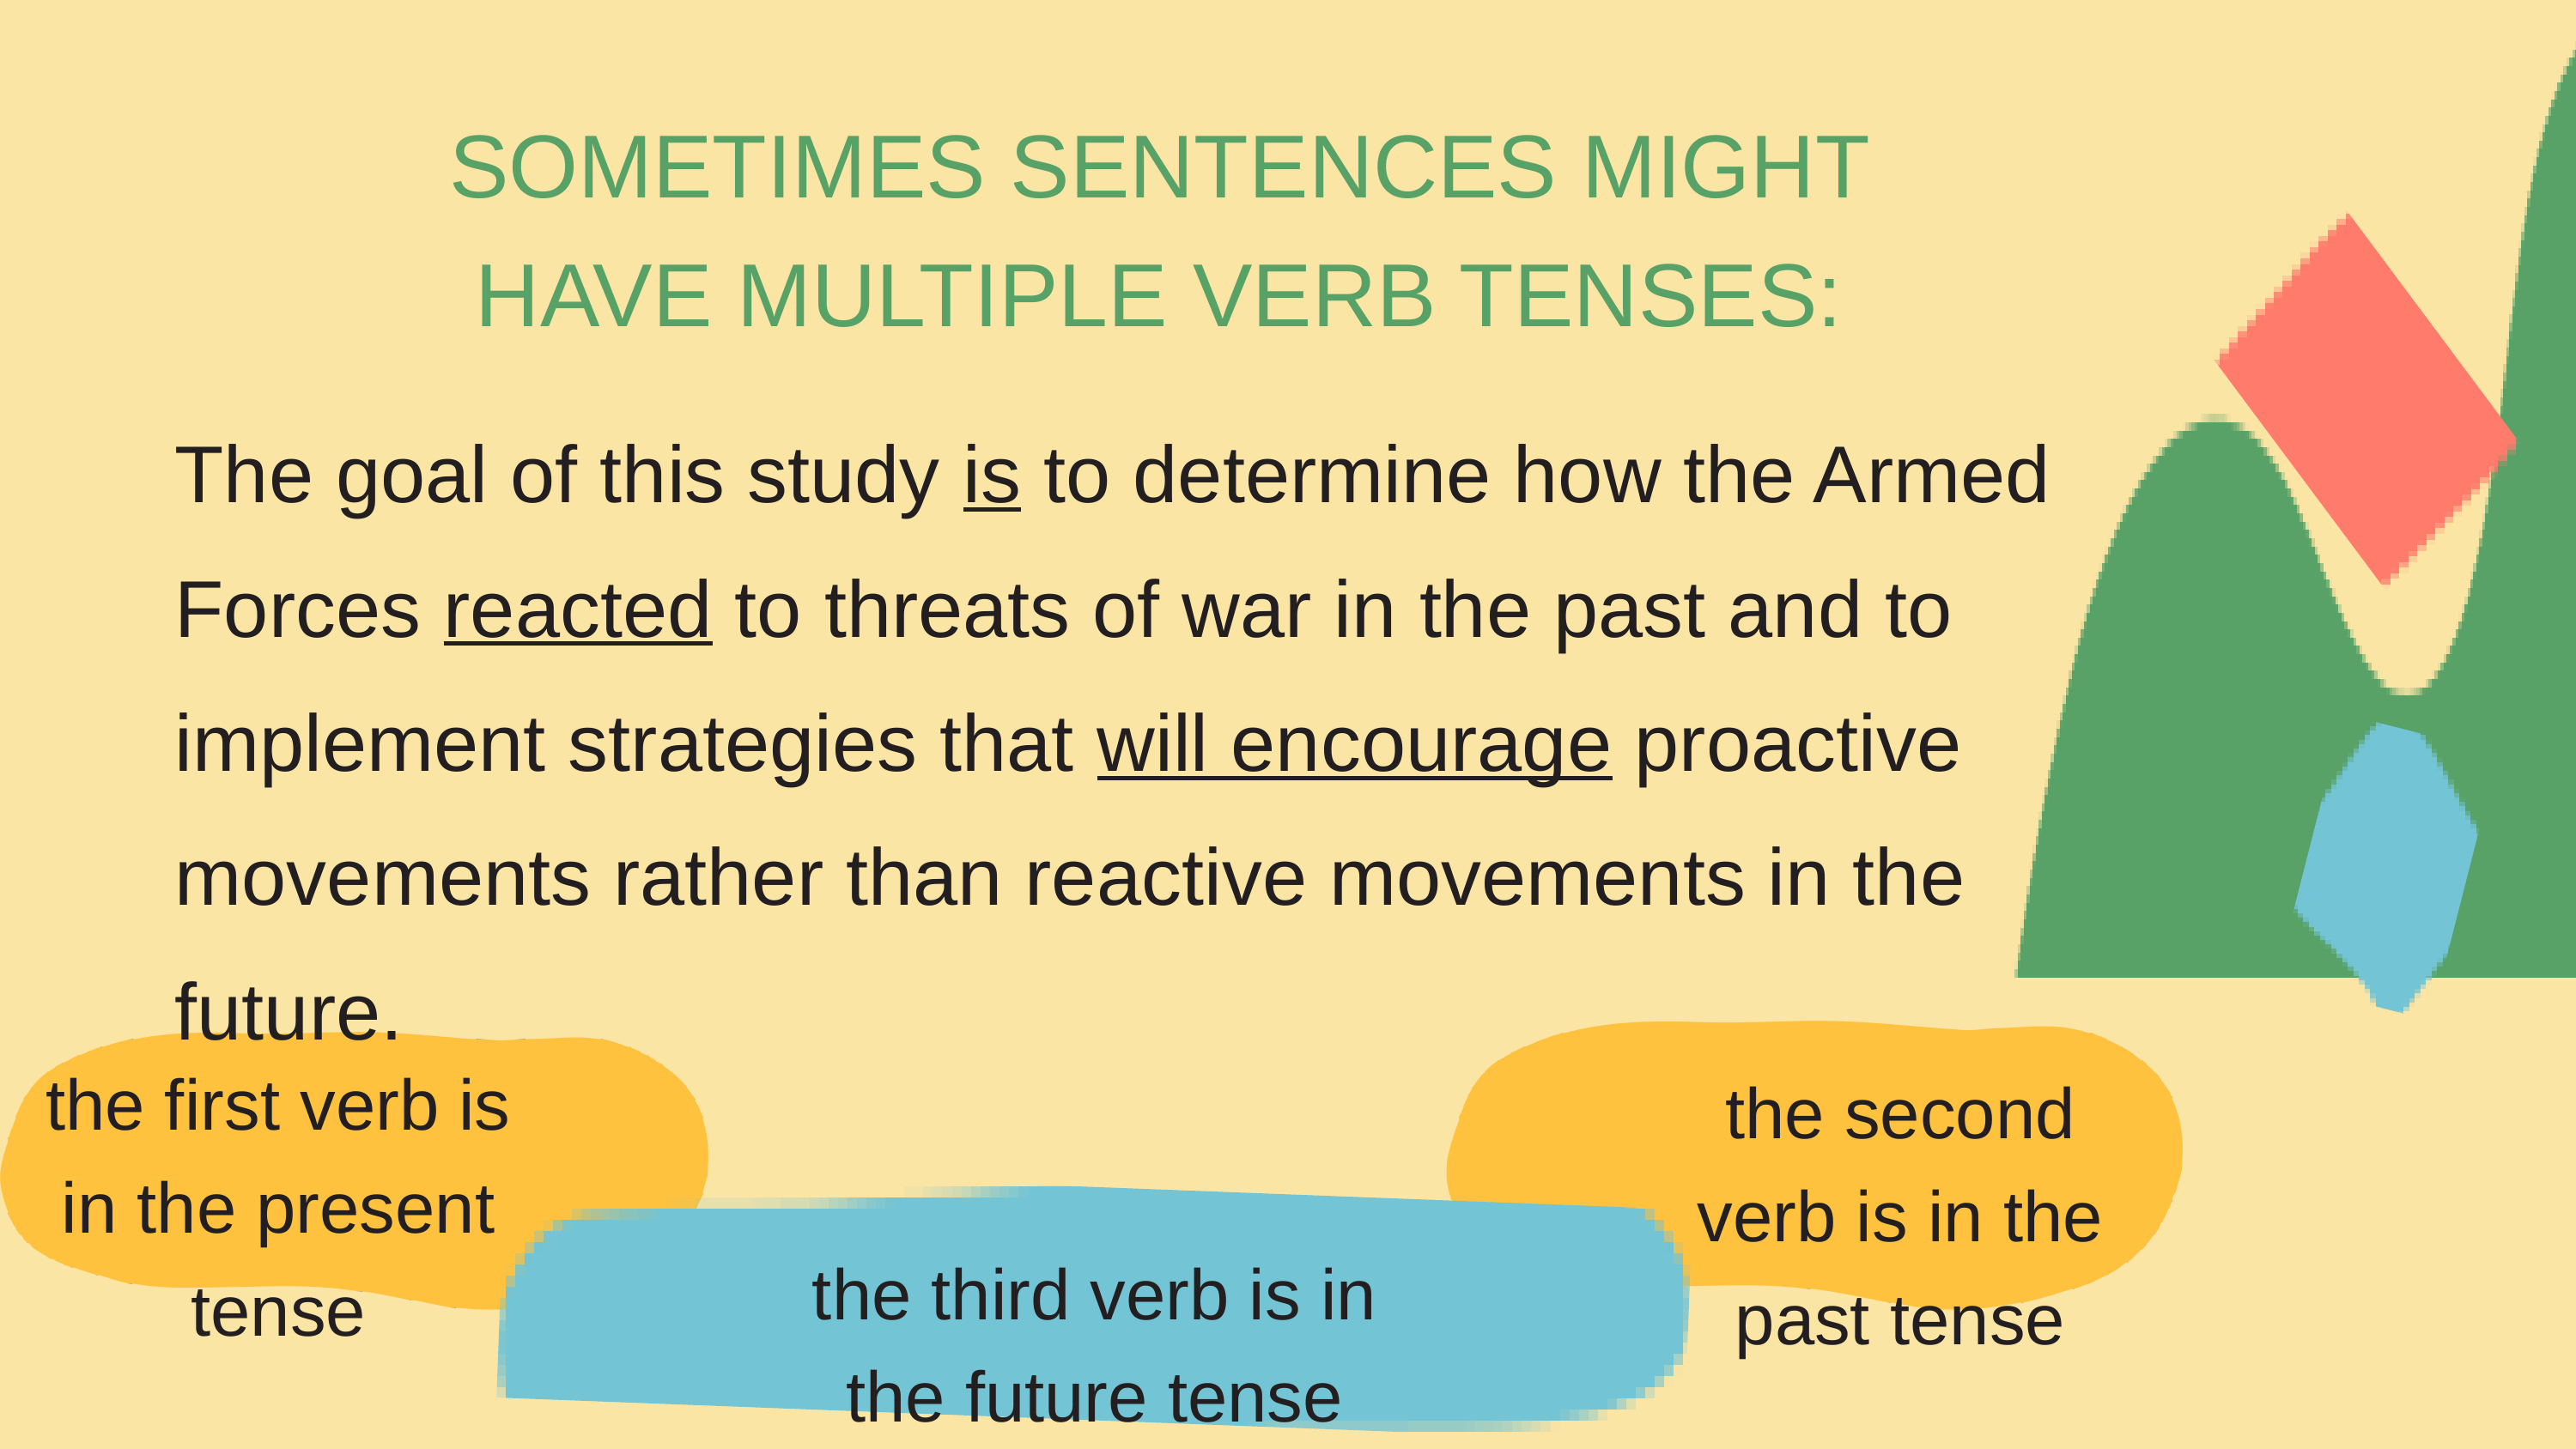

SOMETIMES SENTENCES MIGHT HAVE MULTIPLE VERB TENSES:

The goal of this study is to determine how the Armed Forces reacted to threats of war in the past and to implement strategies that will encourage proactive movements rather than reactive movements in the future.

the first verb is in the present tense
the second verb is in the past tense

the third verb is in the future tense